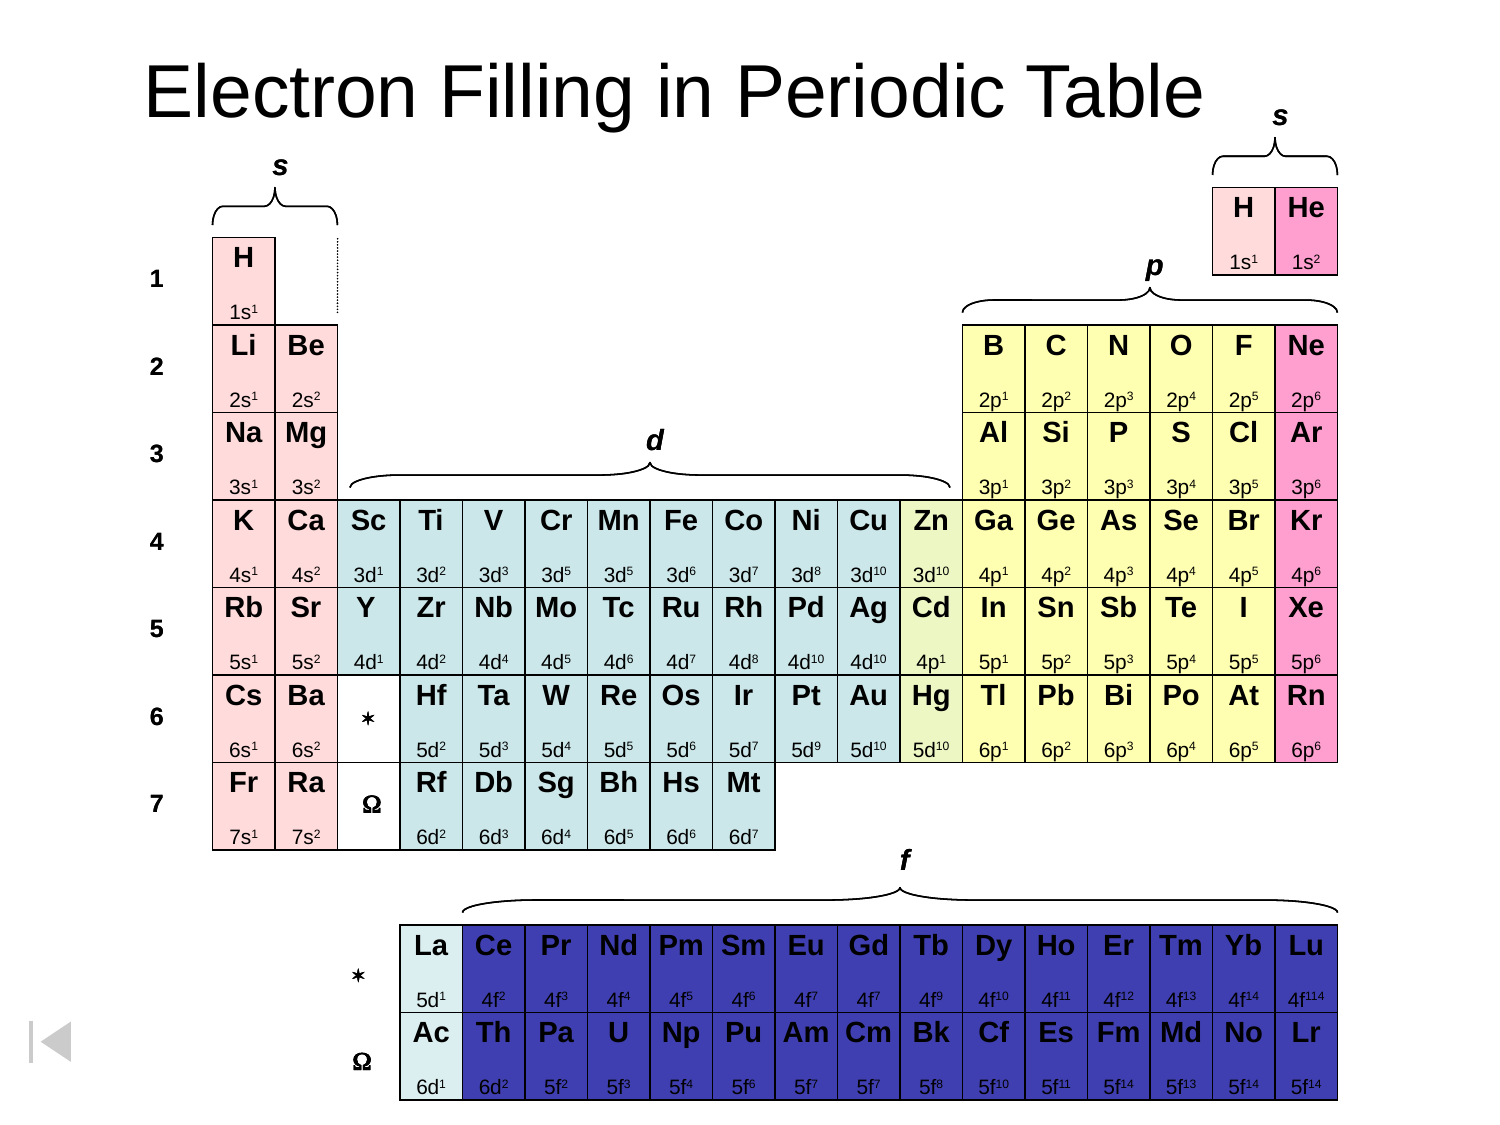

Electron Filling in Periodic Table
s
s

s
s

H

1s1

He

1s2

H

1s1

p
p
1
1

Li

2s1

Be

2s2

B

2p1

C

2p2

N

2p3

O

2p4

F

2p5

Ne

2p6
2
2

Na

3s1

Mg

3s2

Al

3p1

Si

3p2

P

3p3

S

3p4

Cl

3p5

Ar

3p6
d
d
3
3

K

4s1

Ca

4s2

Sc

3d1

Ti

3d2

V

3d3

Cr

3d5

Mn

3d5

Fe

3d6

Co

3d7

Ni

3d8

Cu

3d10

Zn

3d10

Ga

4p1

Ge

4p2

As

4p3

Se

4p4

Br

4p5

Kr

4p6
4
4

Rb

5s1

Sr

5s2

Y

4d1

Zr

4d2

Nb

4d4

Mo

4d5

Tc

4d6

Ru

4d7

Rh

4d8

Pd

4d10

Ag

4d10

Cd

4p1

In

5p1

Sn

5p2

Sb

5p3

Te

5p4

I

5p5

Xe

5p6
5
5

Cs

6s1

Ba

6s2

Hf

5d2

Ta

5d3

W

5d4

Re

5d5

Os

5d6

Ir

5d7

Pt

5d9

Au

5d10

Hg

5d10

Tl

6p1

Pb

6p2

Bi

6p3

Po

6p4

At

6p5

Rn

6p6
∗
∗
6
6

Fr

7s1

Ra

7s2

Rf

6d2

Db

6d3

Sg

6d4

Bh

6d5

Hs

6d6

Mt

6d7
Ω
Ω
7
7
f
f

La

5d1

Ce

4f2

Pr

4f3

Nd

4f4

Pm

4f5

Sm

4f6

Eu

4f7

Gd

4f7

Tb

4f9

Dy

4f10

Ho

4f11

Er

4f12

Tm

4f13

Yb

4f14

Lu

4f114
∗
∗

Ac

6d1

Th

6d2

Pa

5f2

U

5f3

Np

5f4

Pu

5f6

Am

5f7

Cm

5f7

Bk

5f8

Cf

5f10

Es

5f11

Fm

5f14

Md

5f13

No

5f14

Lr

5f14
Ω
Ω